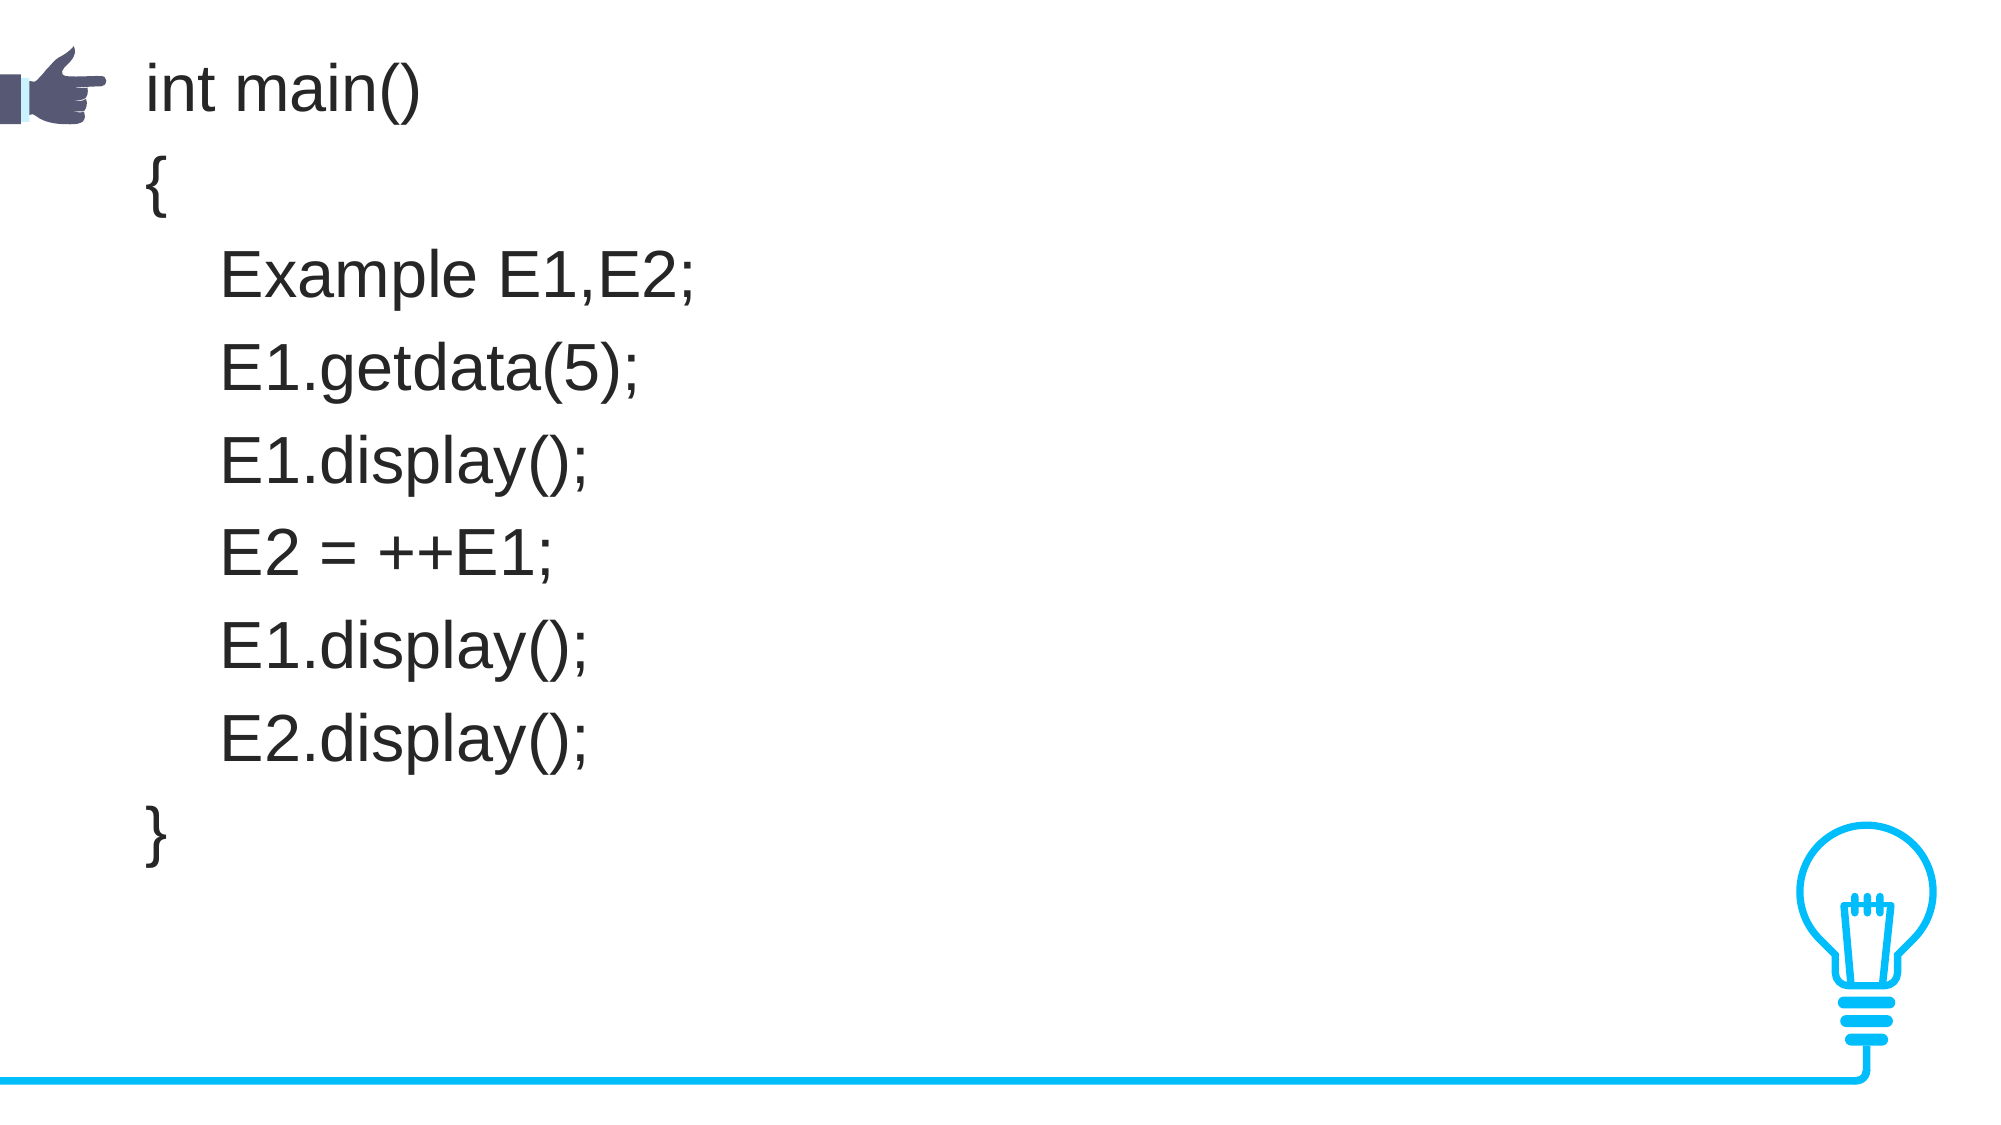

int main()
{
    Example E1,E2;
    E1.getdata(5);
    E1.display();
    E2 = ++E1;
    E1.display();
    E2.display();
}